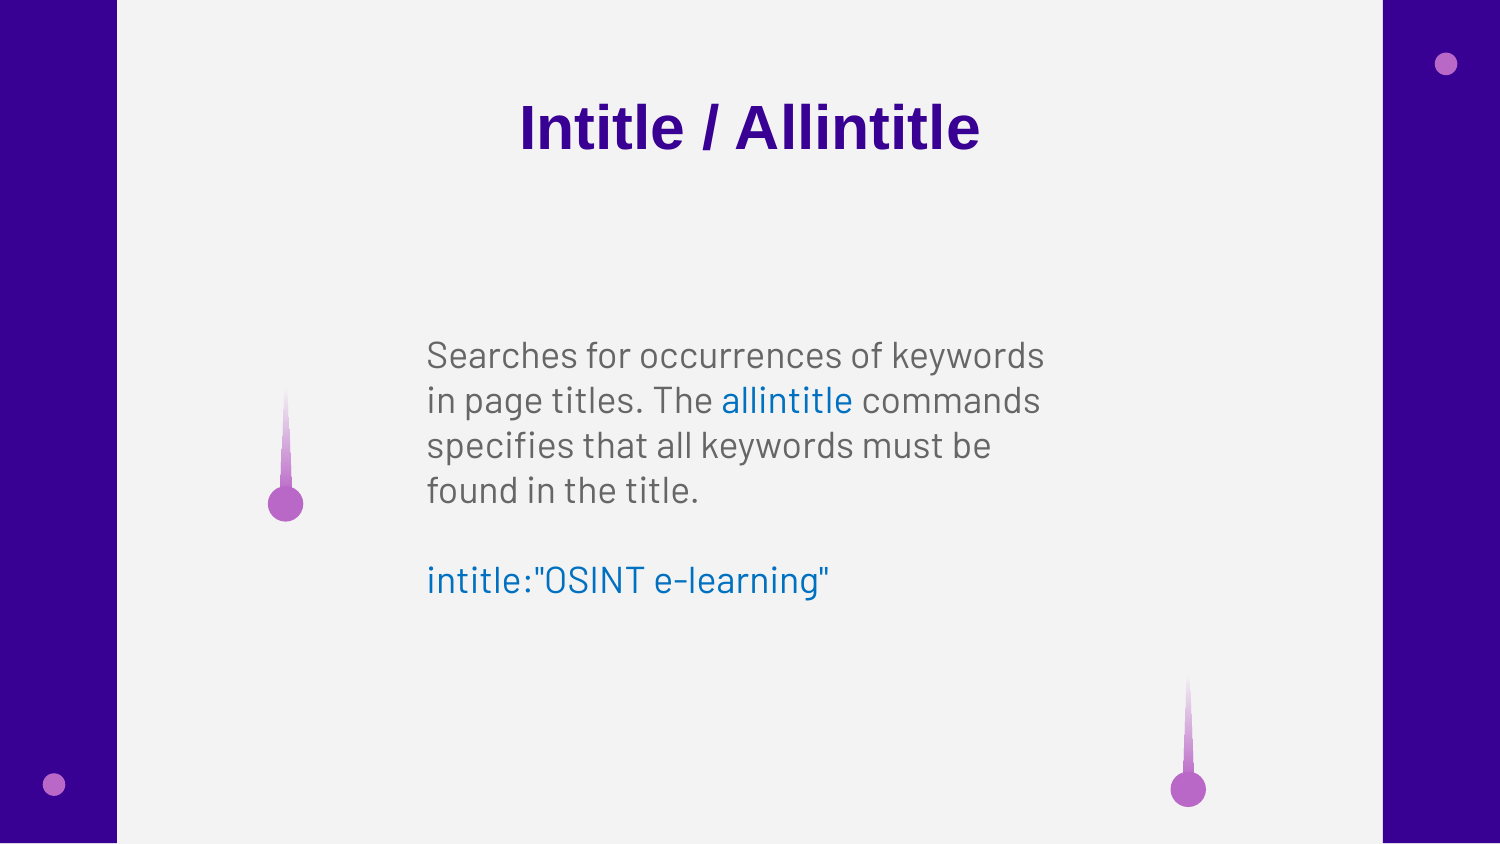

# Intitle / Allintitle
Searches for occurrences of keywords in page titles. The allintitle commands specifies that all keywords must be found in the title.

intitle:"OSINT e-learning"